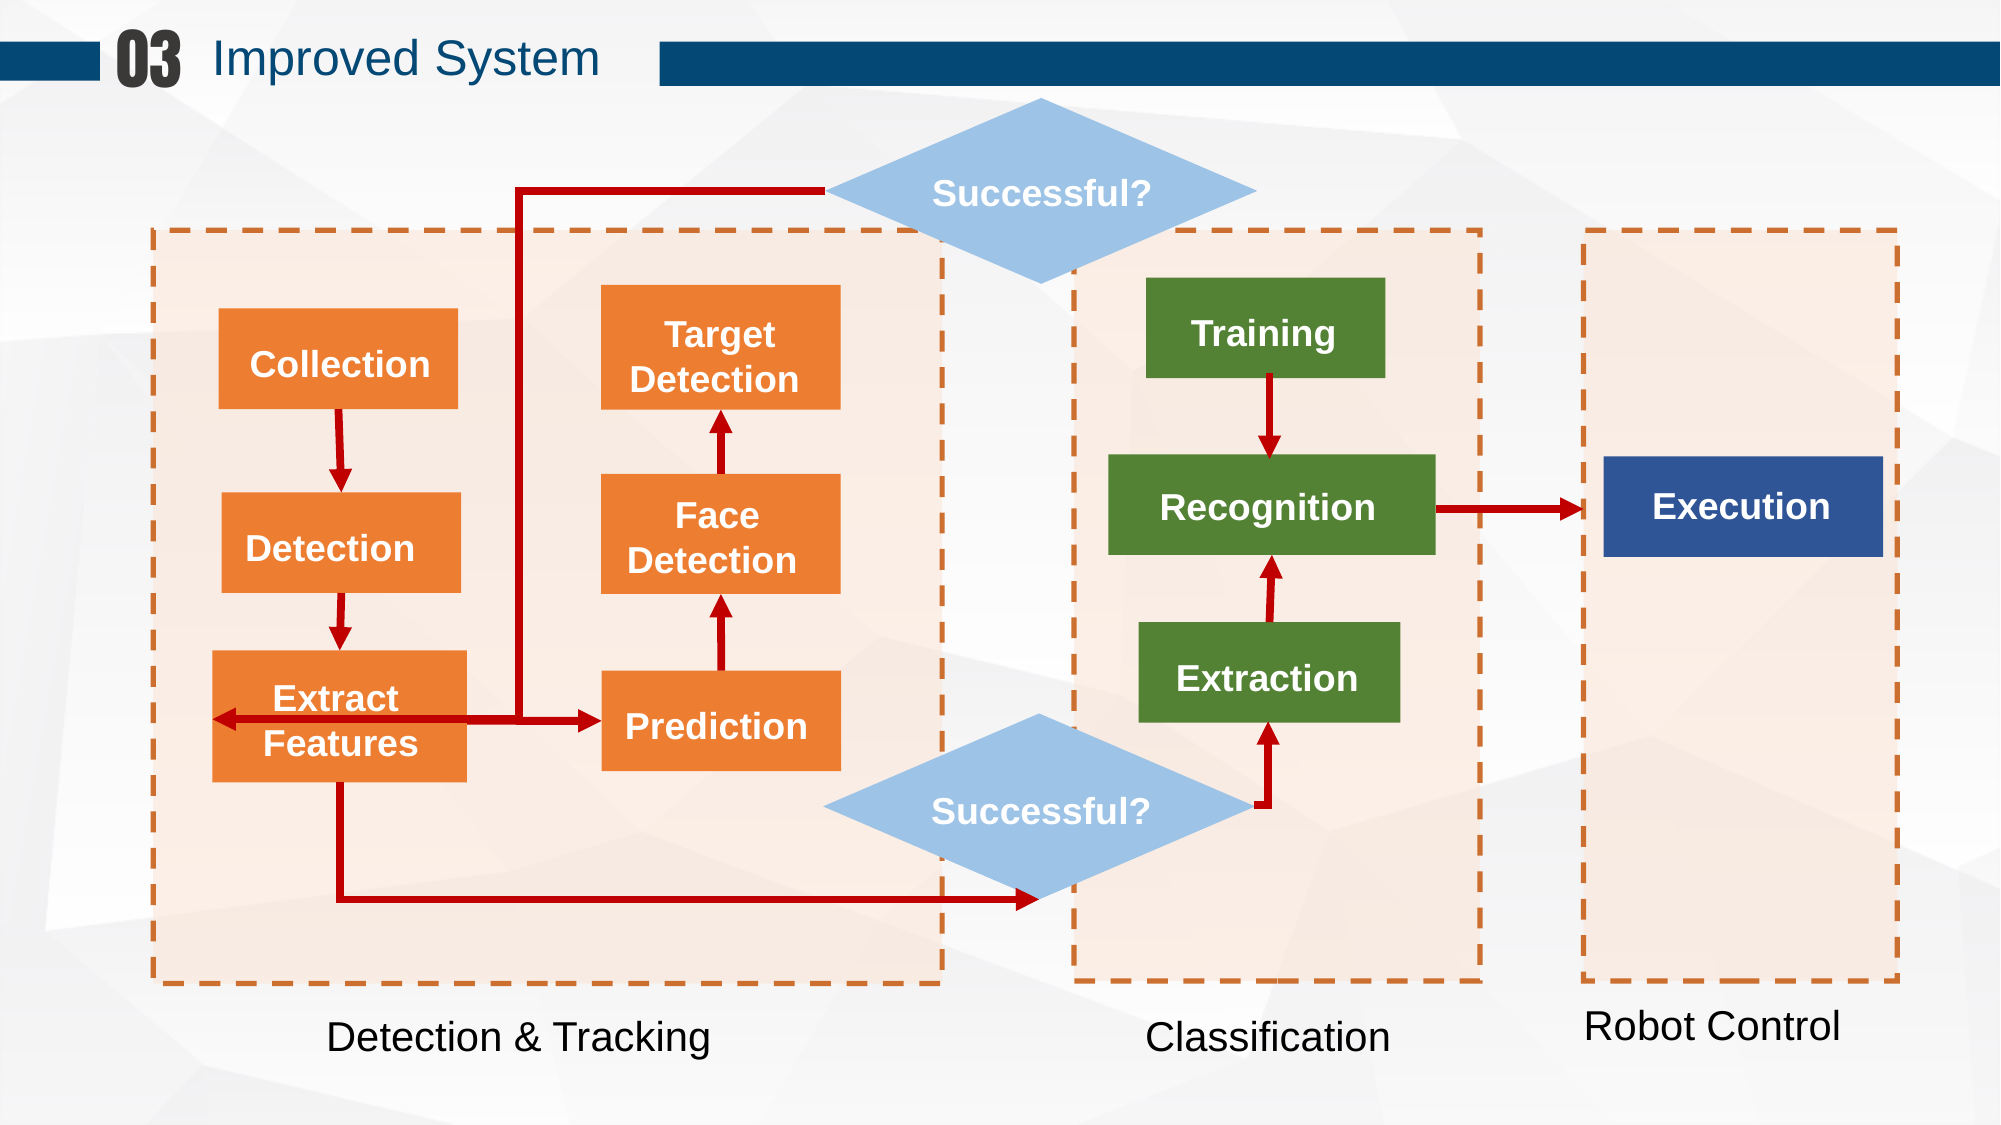

03
Improved System

Successful?

Training

Target
Detection

Collection

Recognition

Execution

Face Detection

Detection

Extraction

Extract
Features

Prediction

Successful?
Robot Control
Detection & Tracking
Classification